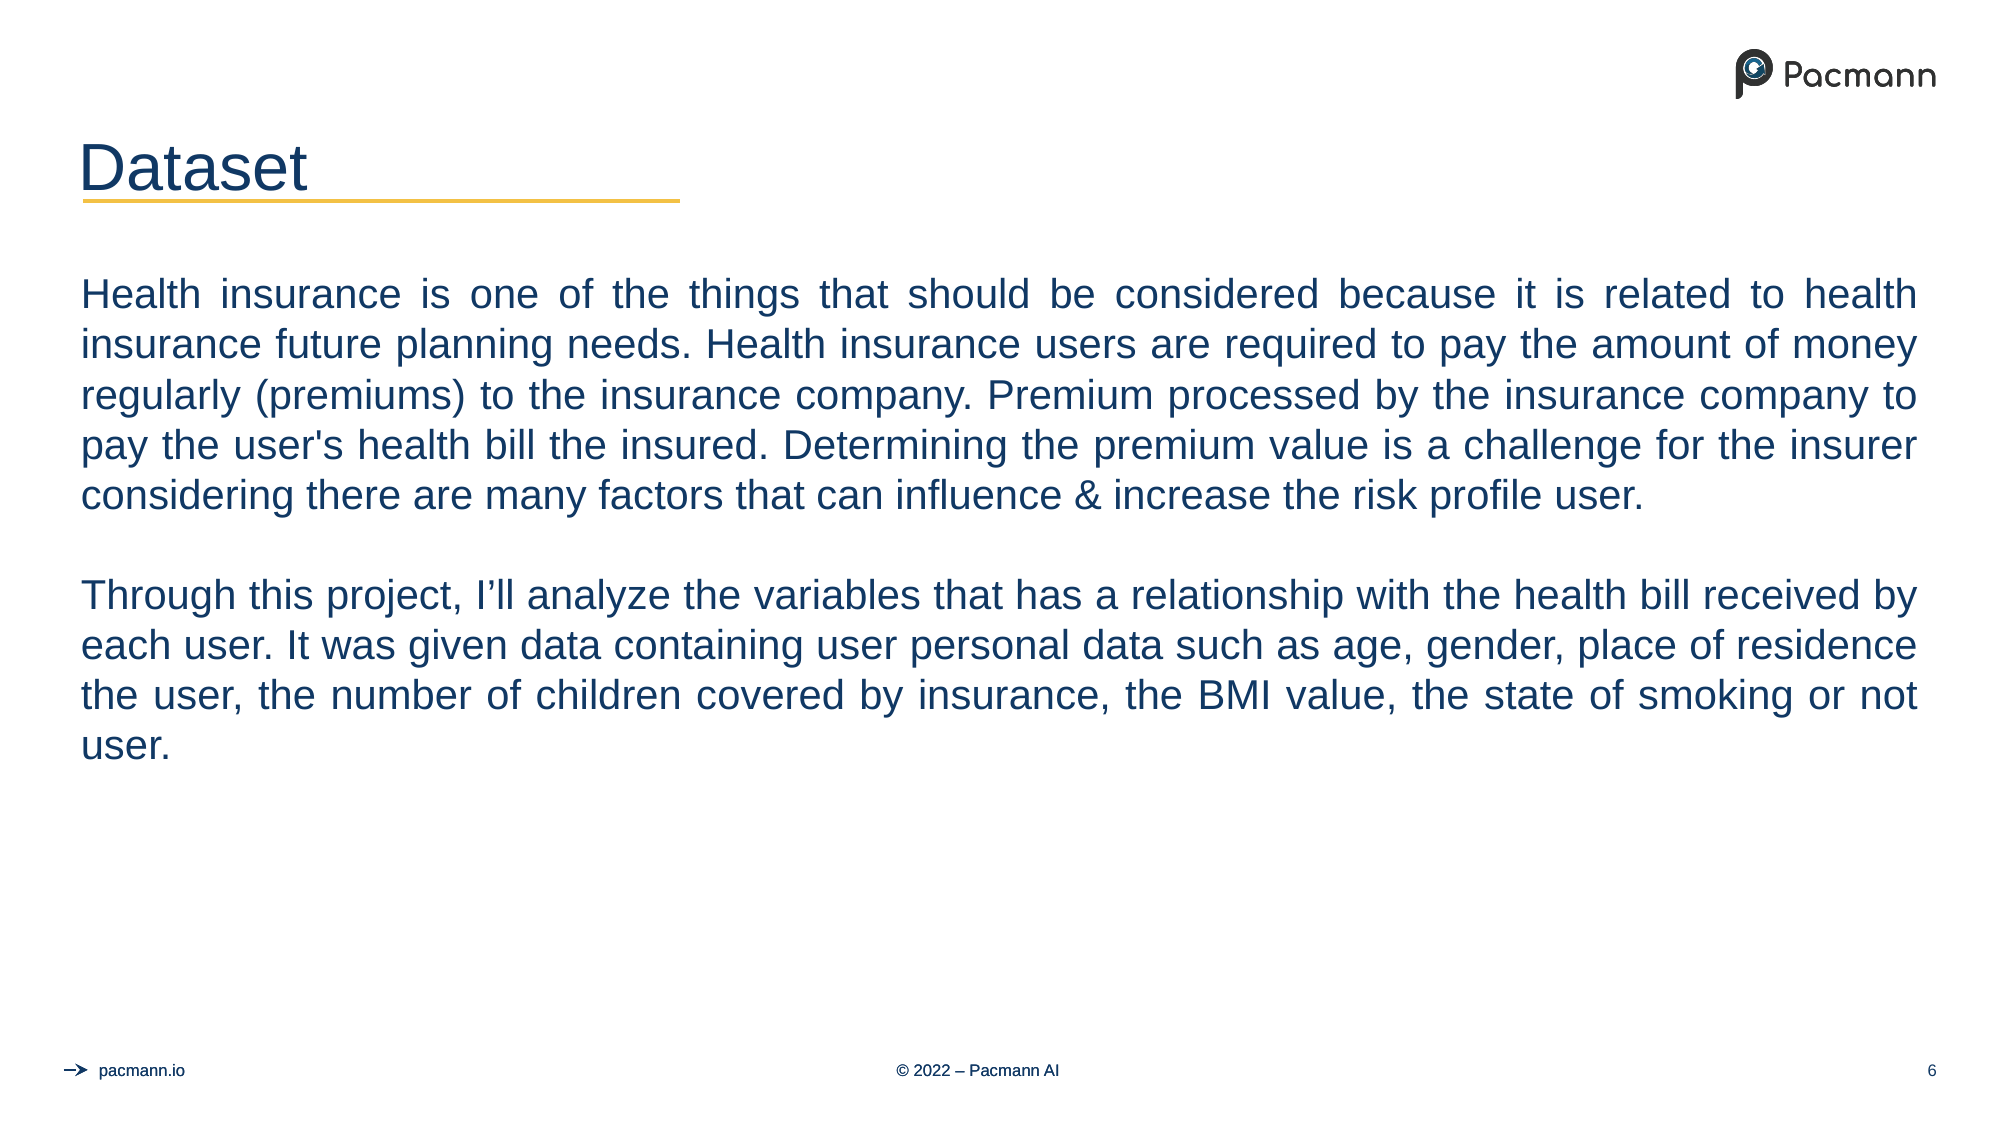

# Dataset
Health insurance is one of the things that should be considered because it is related to health insurance future planning needs. Health insurance users are required to pay the amount of money regularly (premiums) to the insurance company. Premium processed by the insurance company to pay the user's health bill the insured. Determining the premium value is a challenge for the insurer considering there are many factors that can influence & increase the risk profile user.

Through this project, I’ll analyze the variables that has a relationship with the health bill received by each user. It was given data containing user personal data such as age, gender, place of residence the user, the number of children covered by insurance, the BMI value, the state of smoking or not user.